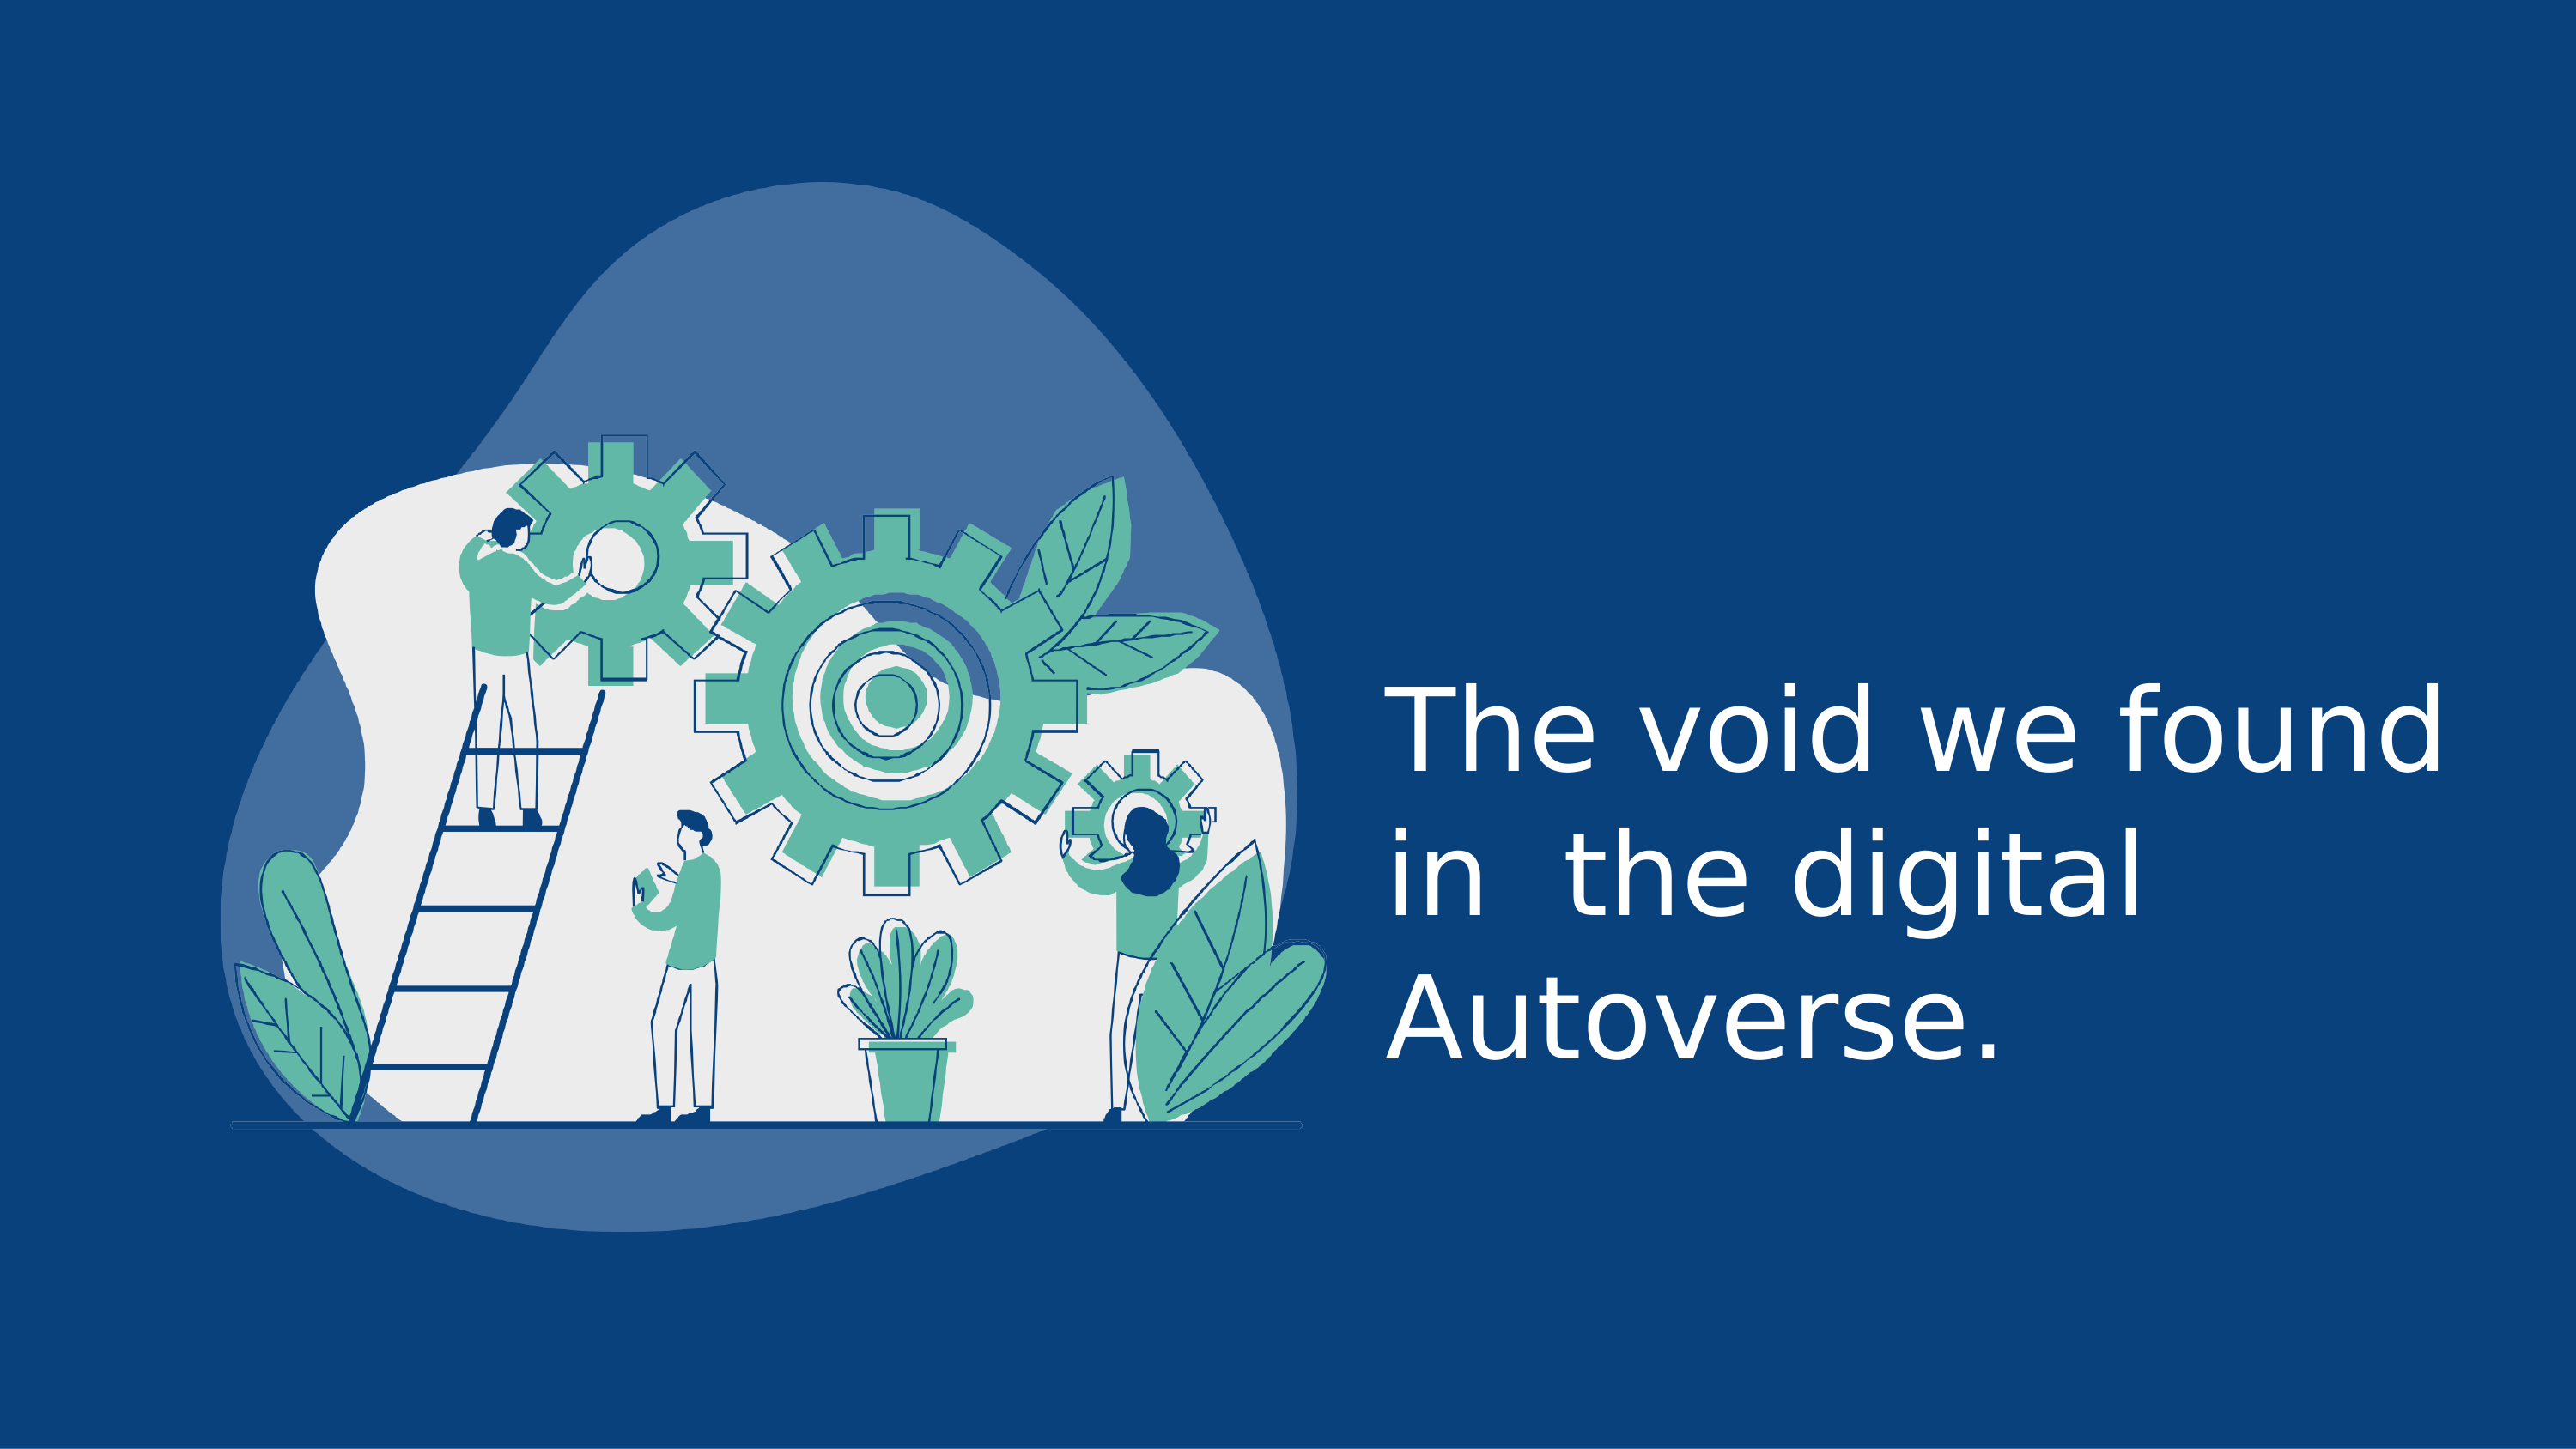

The void we found in  the digital Autoverse.